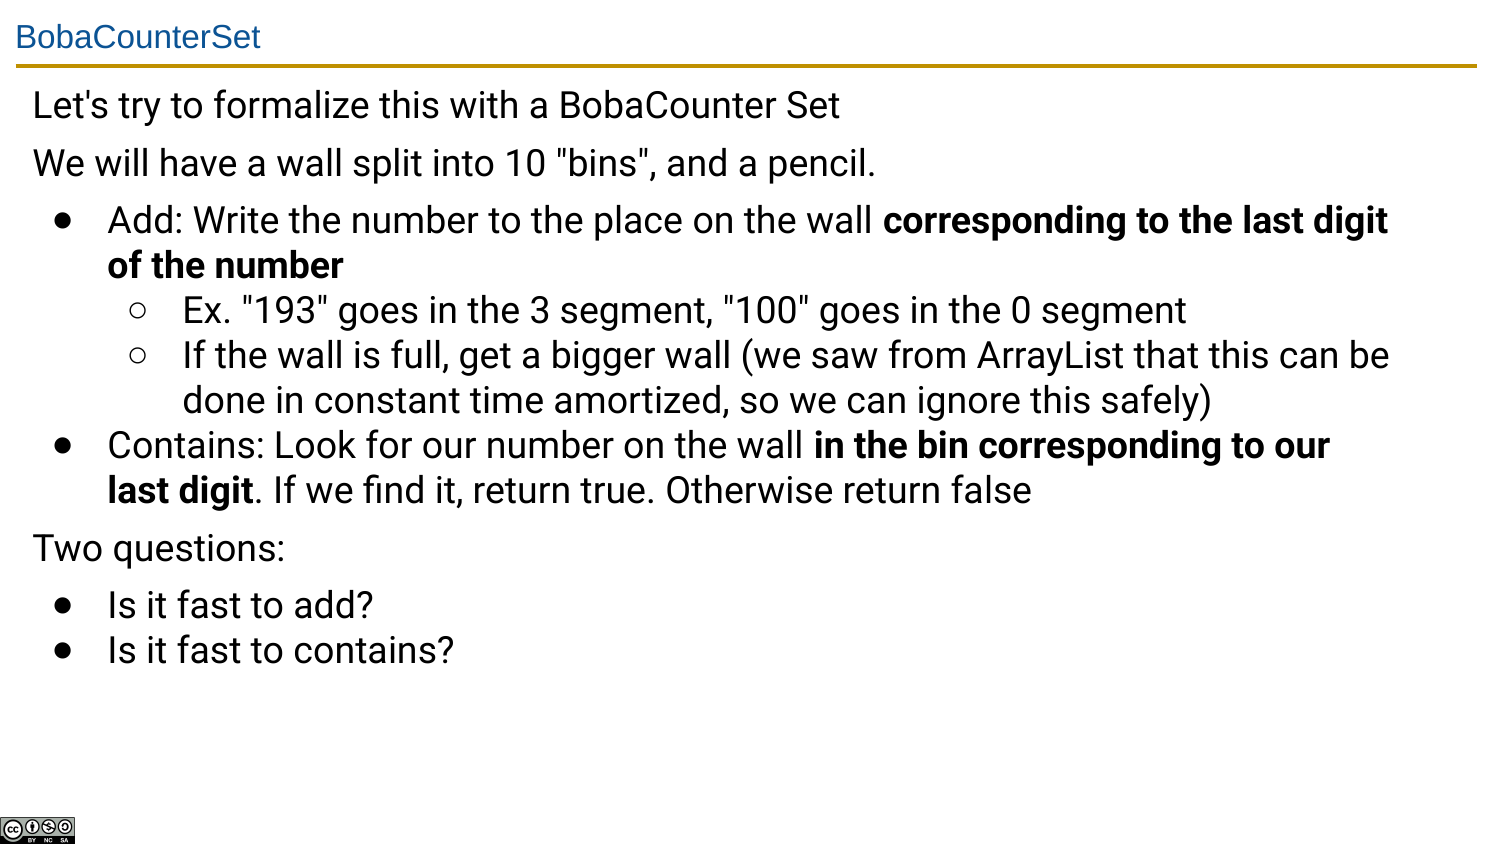

# BobaCounterSet
Let's try to formalize this with a BobaCounter Set
We will have a wall split into 10 "bins", and a pencil.
Add: Write the number to the place on the wall corresponding to the last digit of the number
Ex. "193" goes in the 3 segment, "100" goes in the 0 segment
If the wall is full, get a bigger wall (we saw from ArrayList that this can be done in constant time amortized, so we can ignore this safely)
Contains: Look for our number on the wall in the bin corresponding to our last digit. If we find it, return true. Otherwise return false
Two questions:
Is it fast to add?
Is it fast to contains?